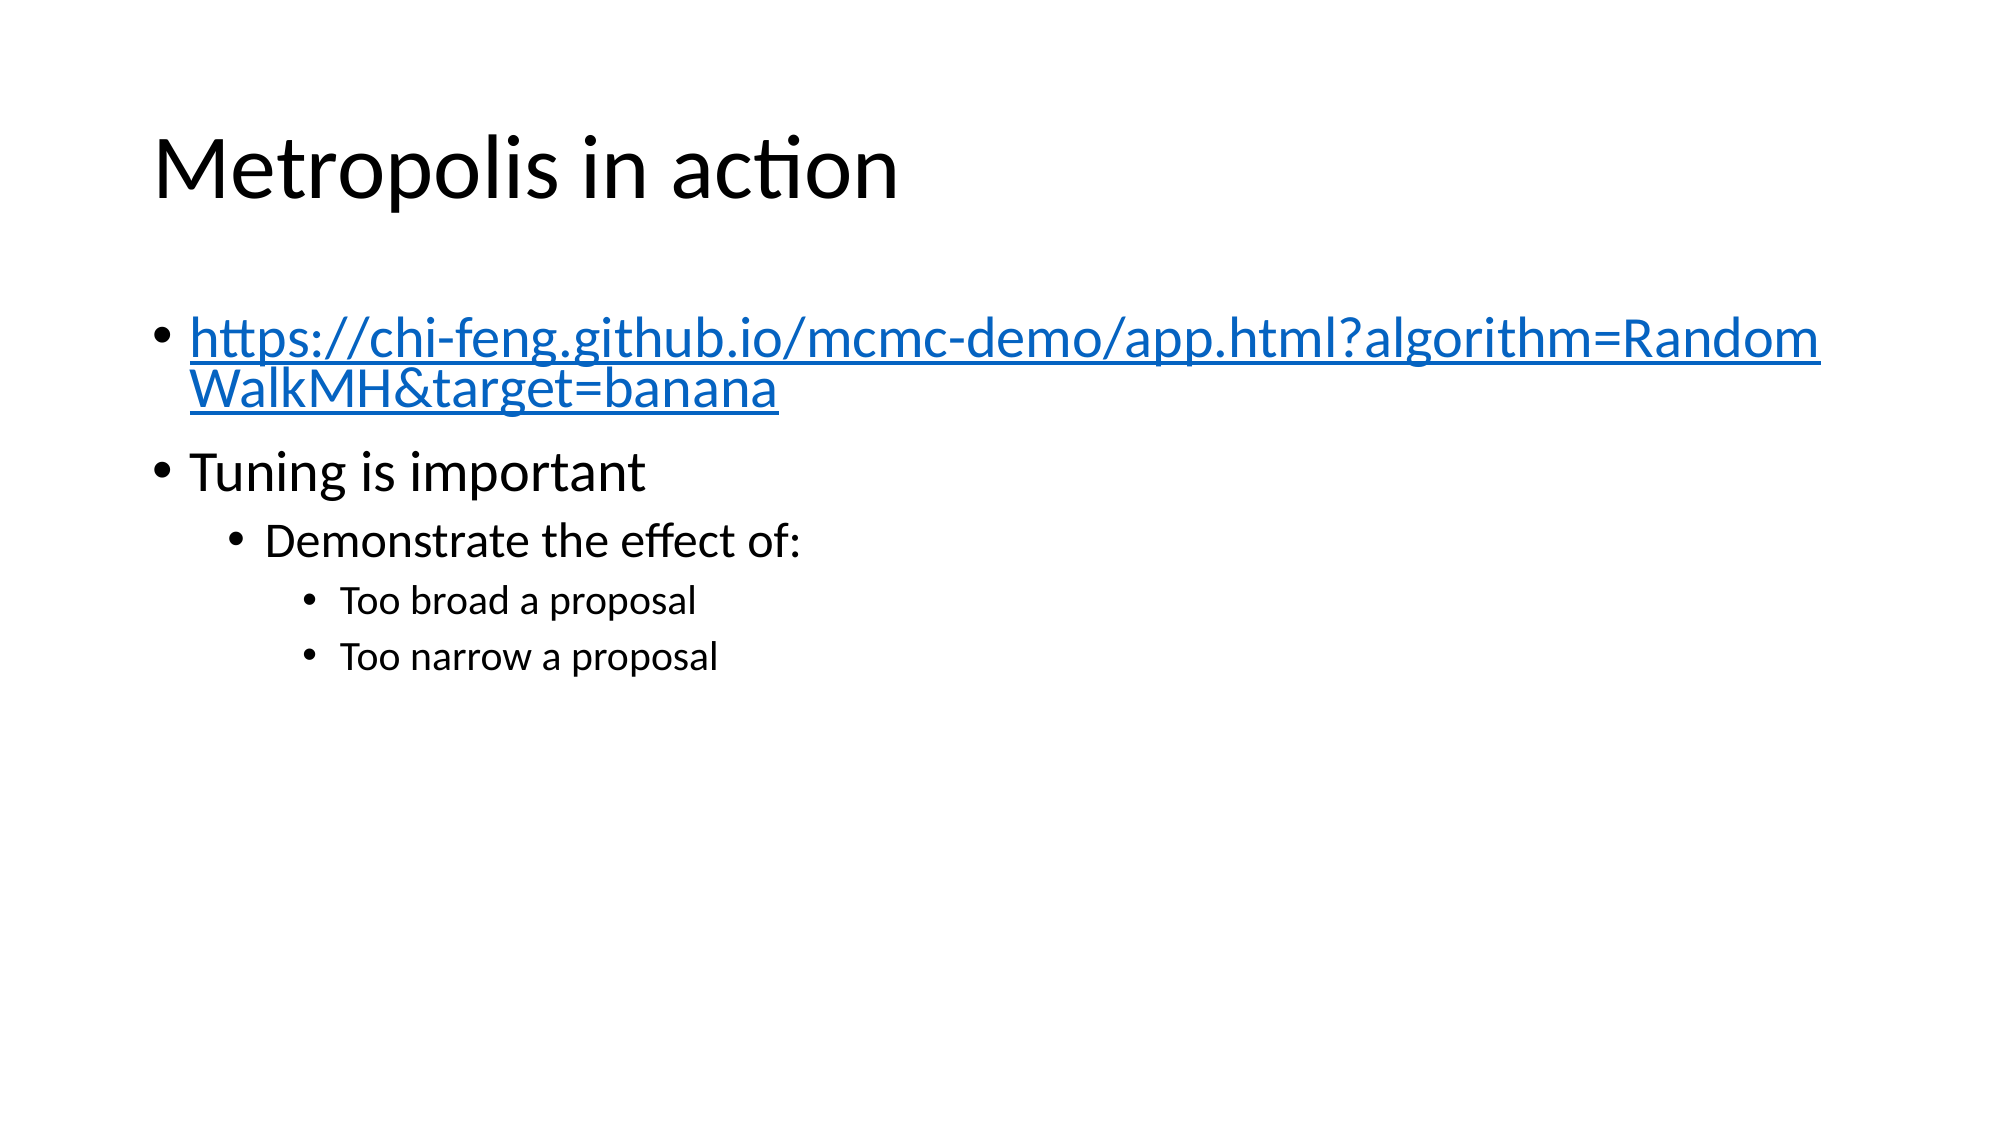

# Metropolis in action
https://chi-feng.github.io/mcmc-demo/app.html?algorithm=RandomWalkMH&target=banana
Tuning is important
Demonstrate the effect of:
Too broad a proposal
Too narrow a proposal